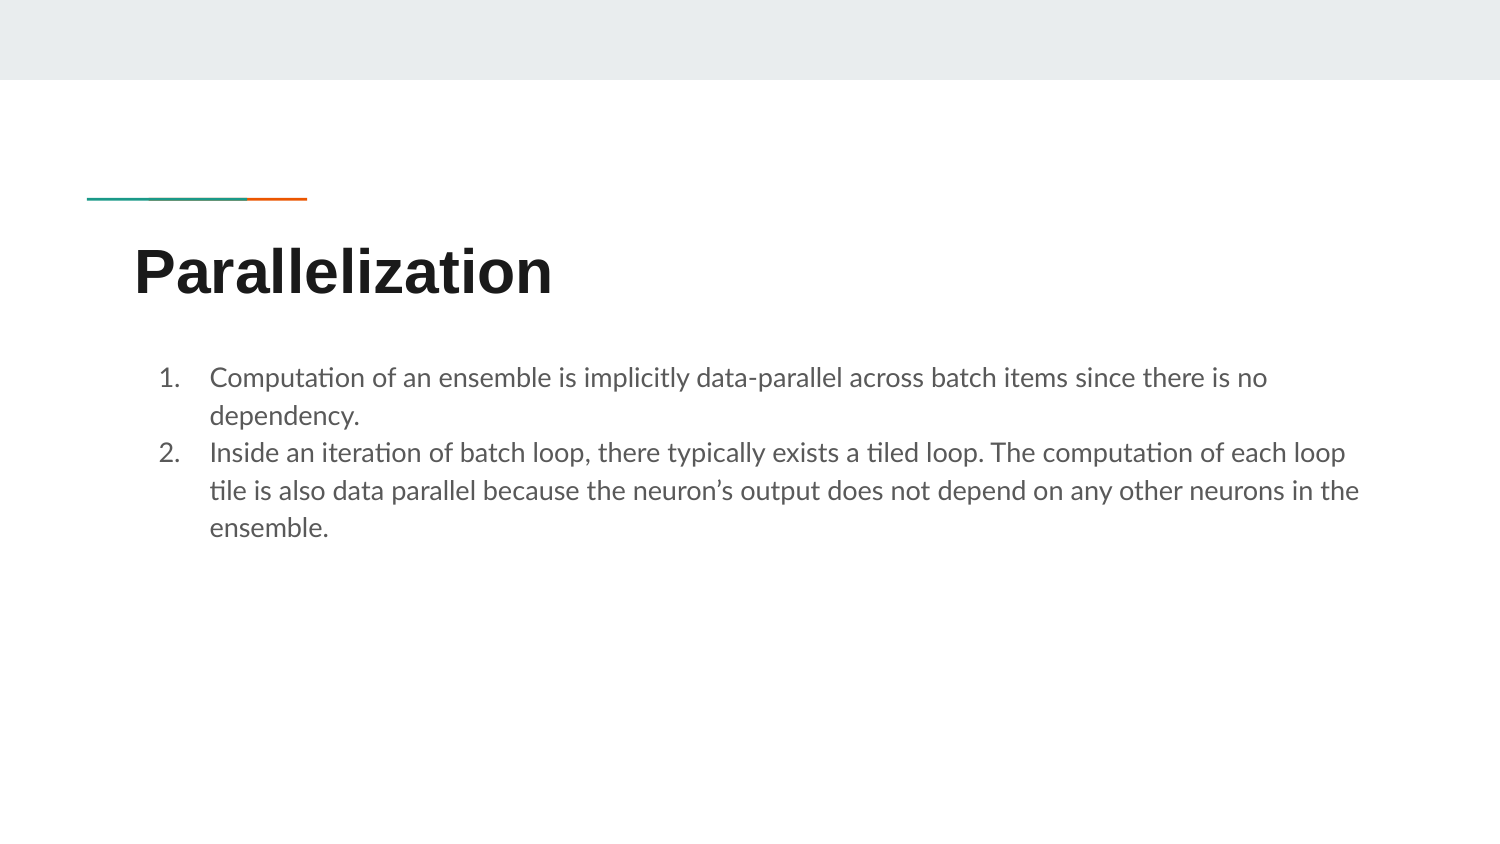

# Parallelization
Computation of an ensemble is implicitly data-parallel across batch items since there is no dependency.
Inside an iteration of batch loop, there typically exists a tiled loop. The computation of each loop tile is also data parallel because the neuron’s output does not depend on any other neurons in the ensemble.